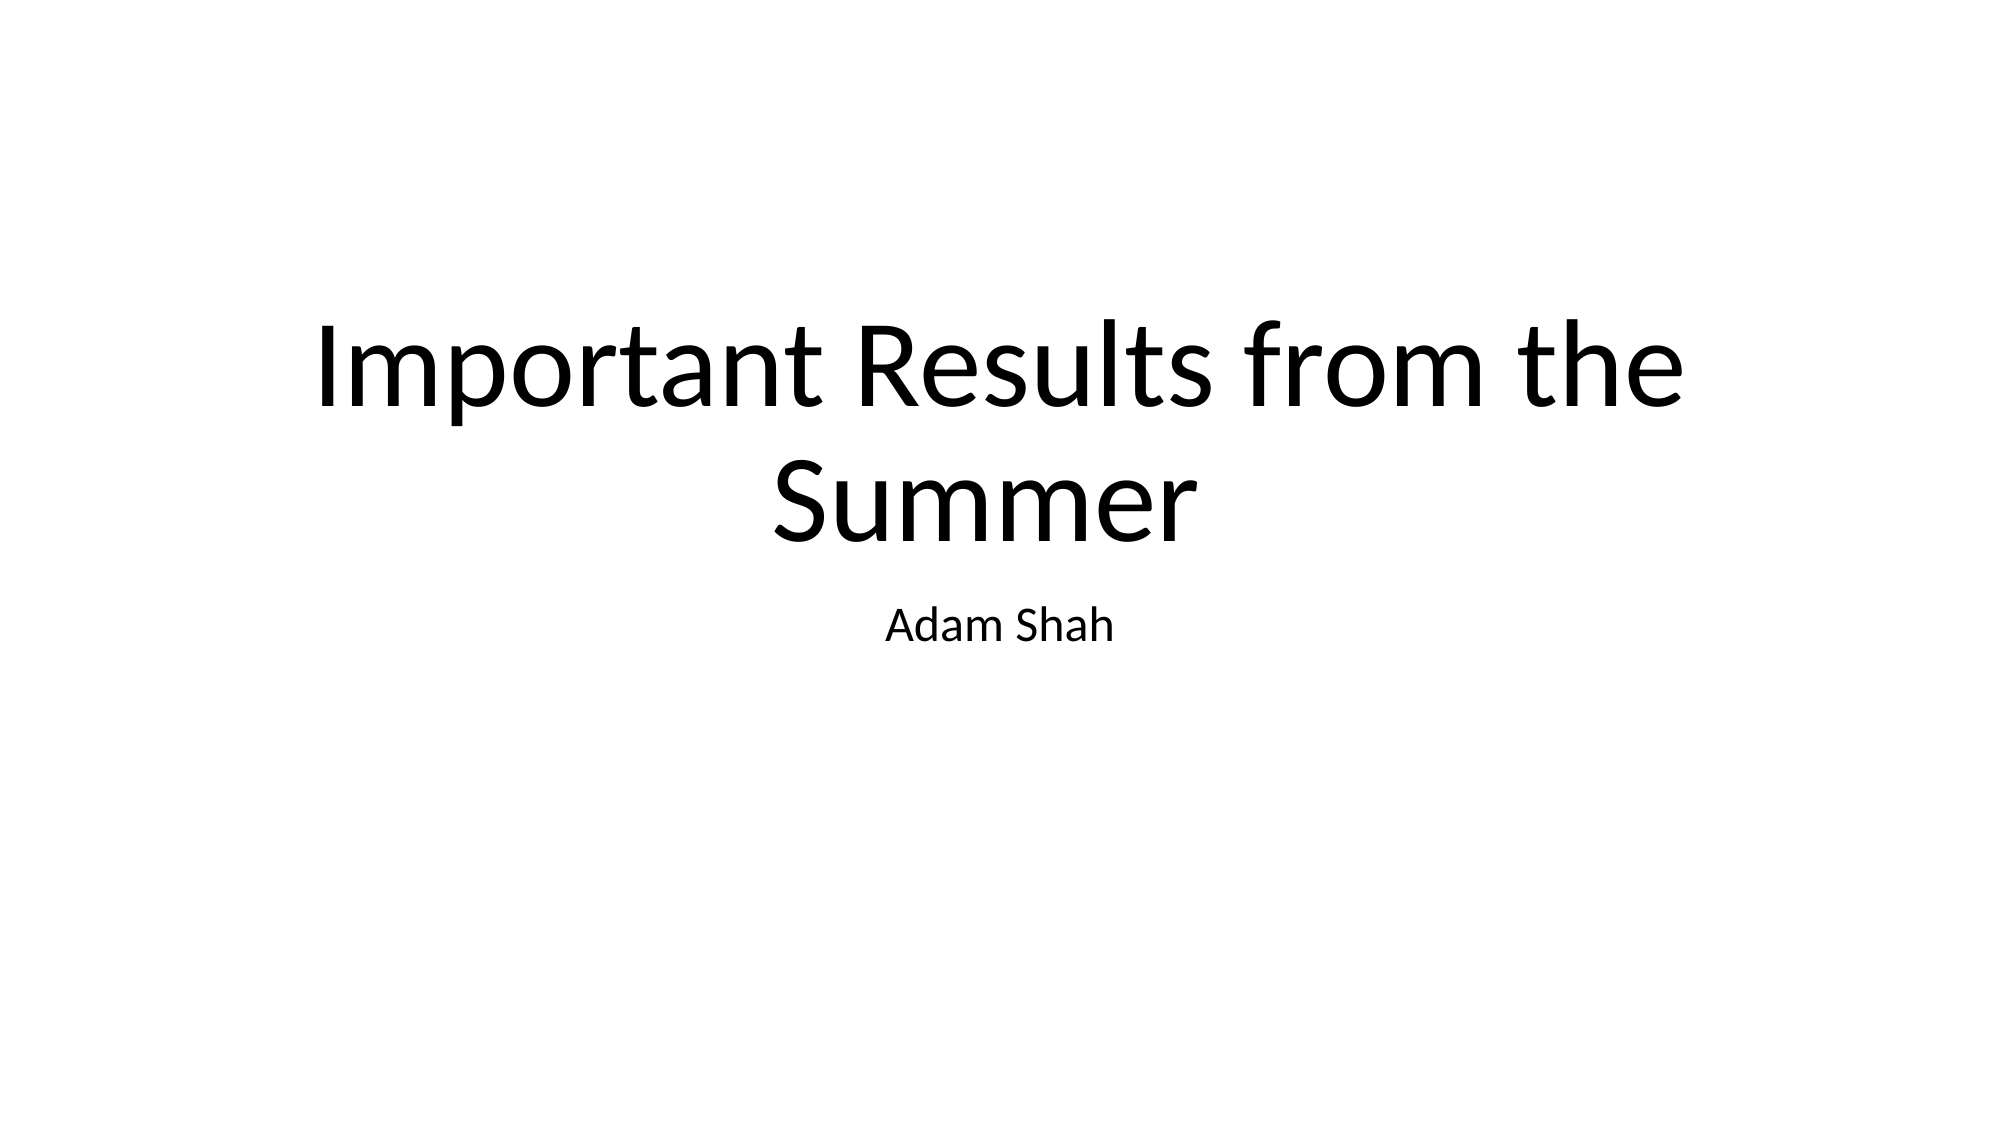

# Important Results from the Summer
Adam Shah